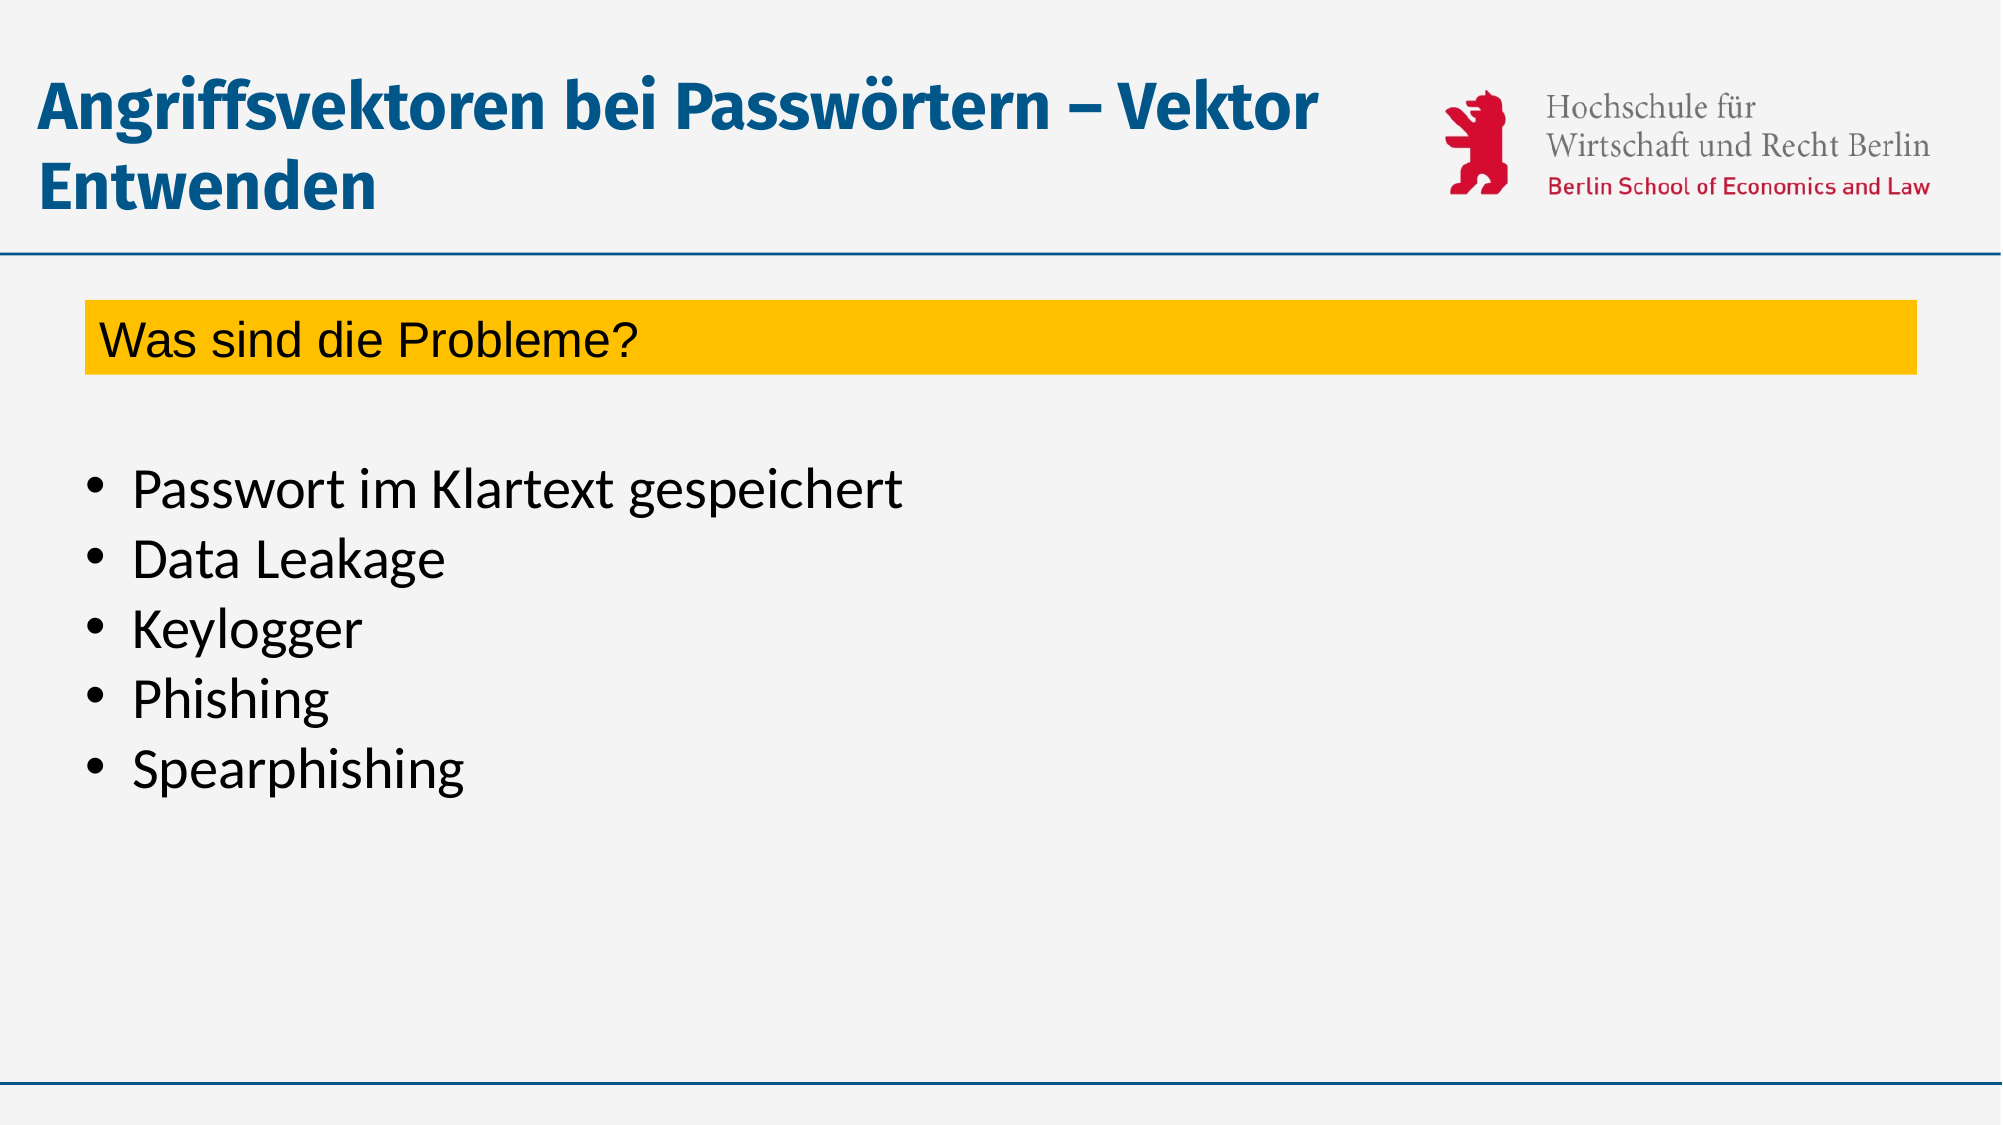

# Angriffsvektoren bei Passwörtern – Vektor Entwenden
Was sind die Probleme?
Passwort im Klartext gespeichert
Data Leakage
Keylogger
Phishing
Spearphishing